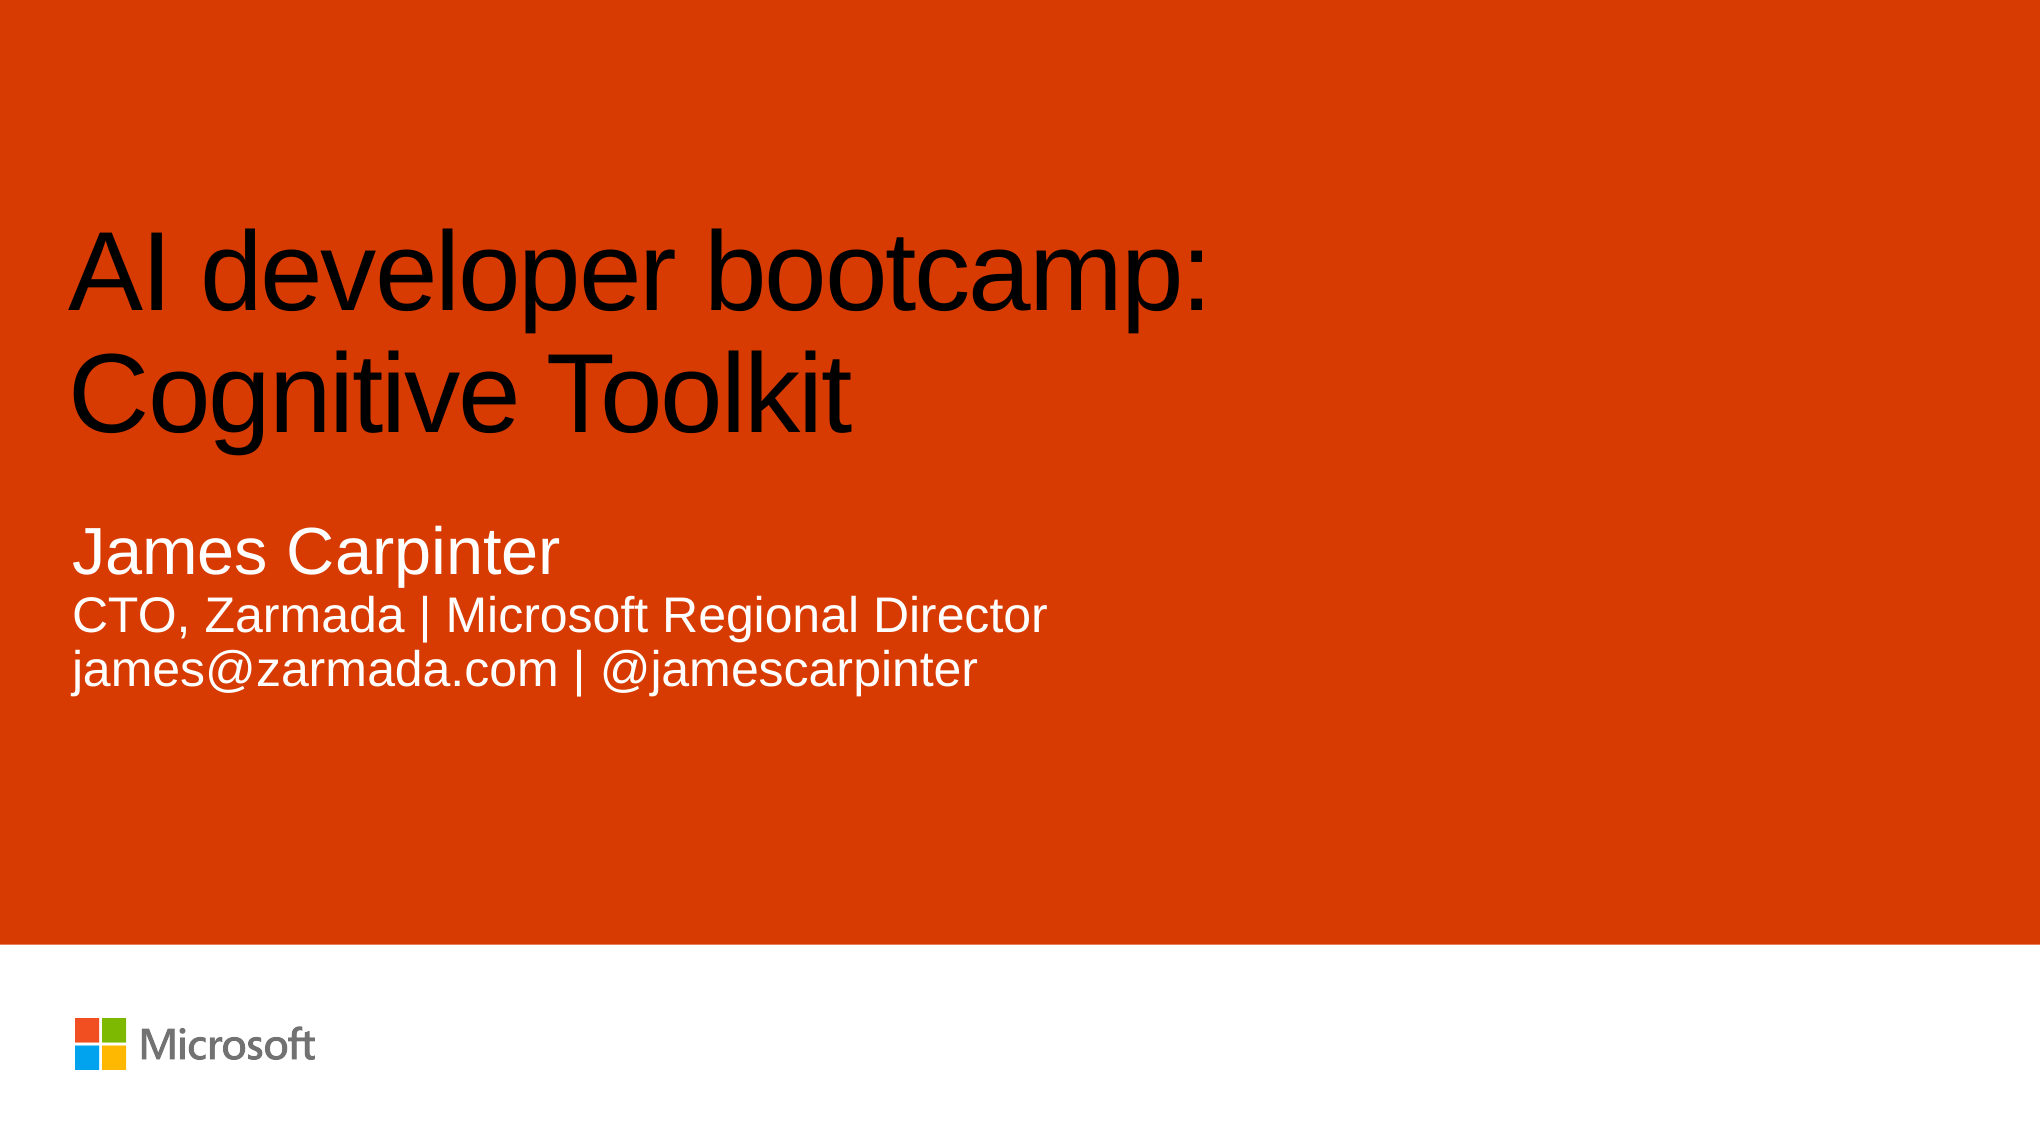

# AI developer bootcamp: Cognitive Toolkit
James Carpinter
CTO, Zarmada | Microsoft Regional Director
james@zarmada.com | @jamescarpinter